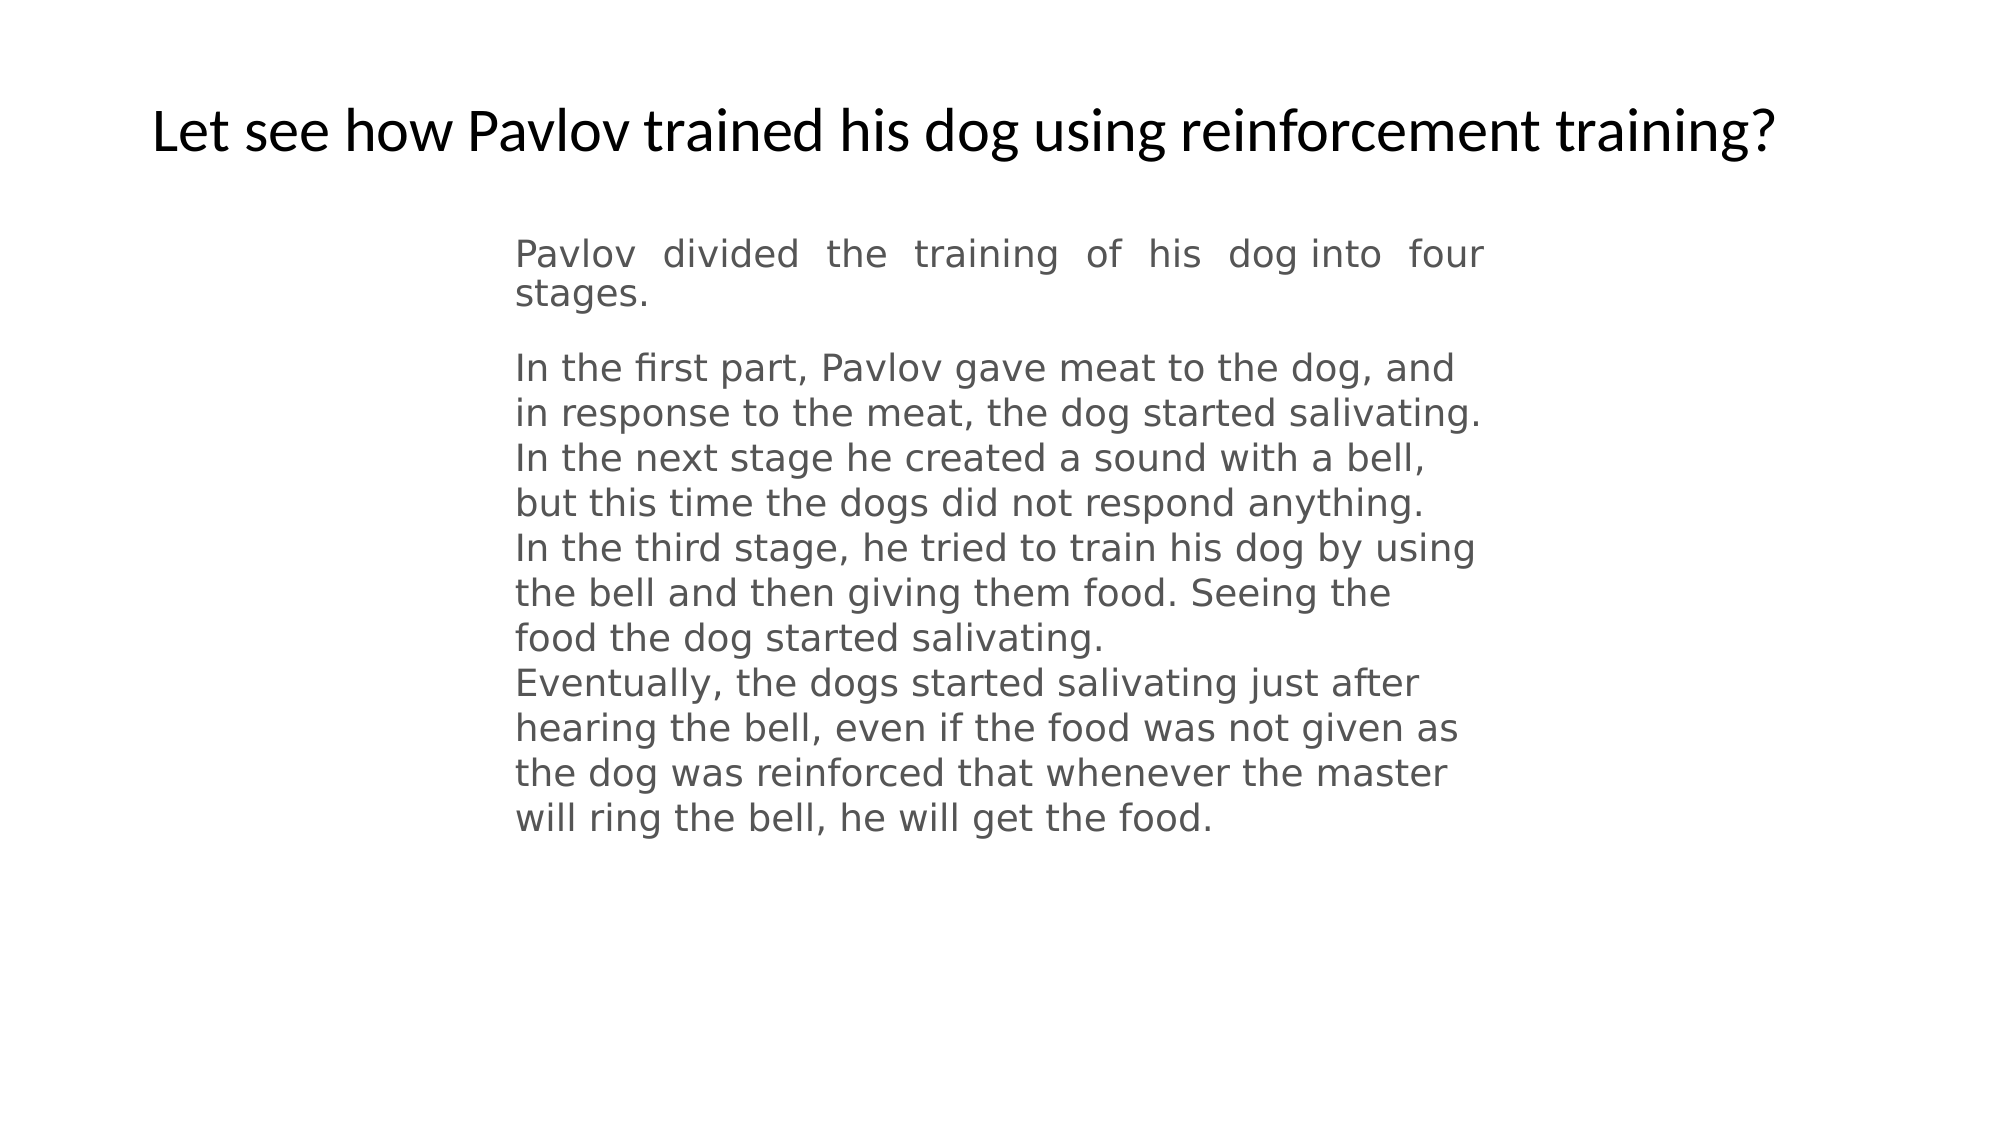

# Let see how Pavlov trained his dog using reinforcement training?
Pavlov divided the training of his dog into four stages.
In the first part, Pavlov gave meat to the dog, and in response to the meat, the dog started salivating.
In the next stage he created a sound with a bell, but this time the dogs did not respond anything.
In the third stage, he tried to train his dog by using the bell and then giving them food. Seeing the food the dog started salivating.
Eventually, the dogs started salivating just after hearing the bell, even if the food was not given as the dog was reinforced that whenever the master will ring the bell, he will get the food.